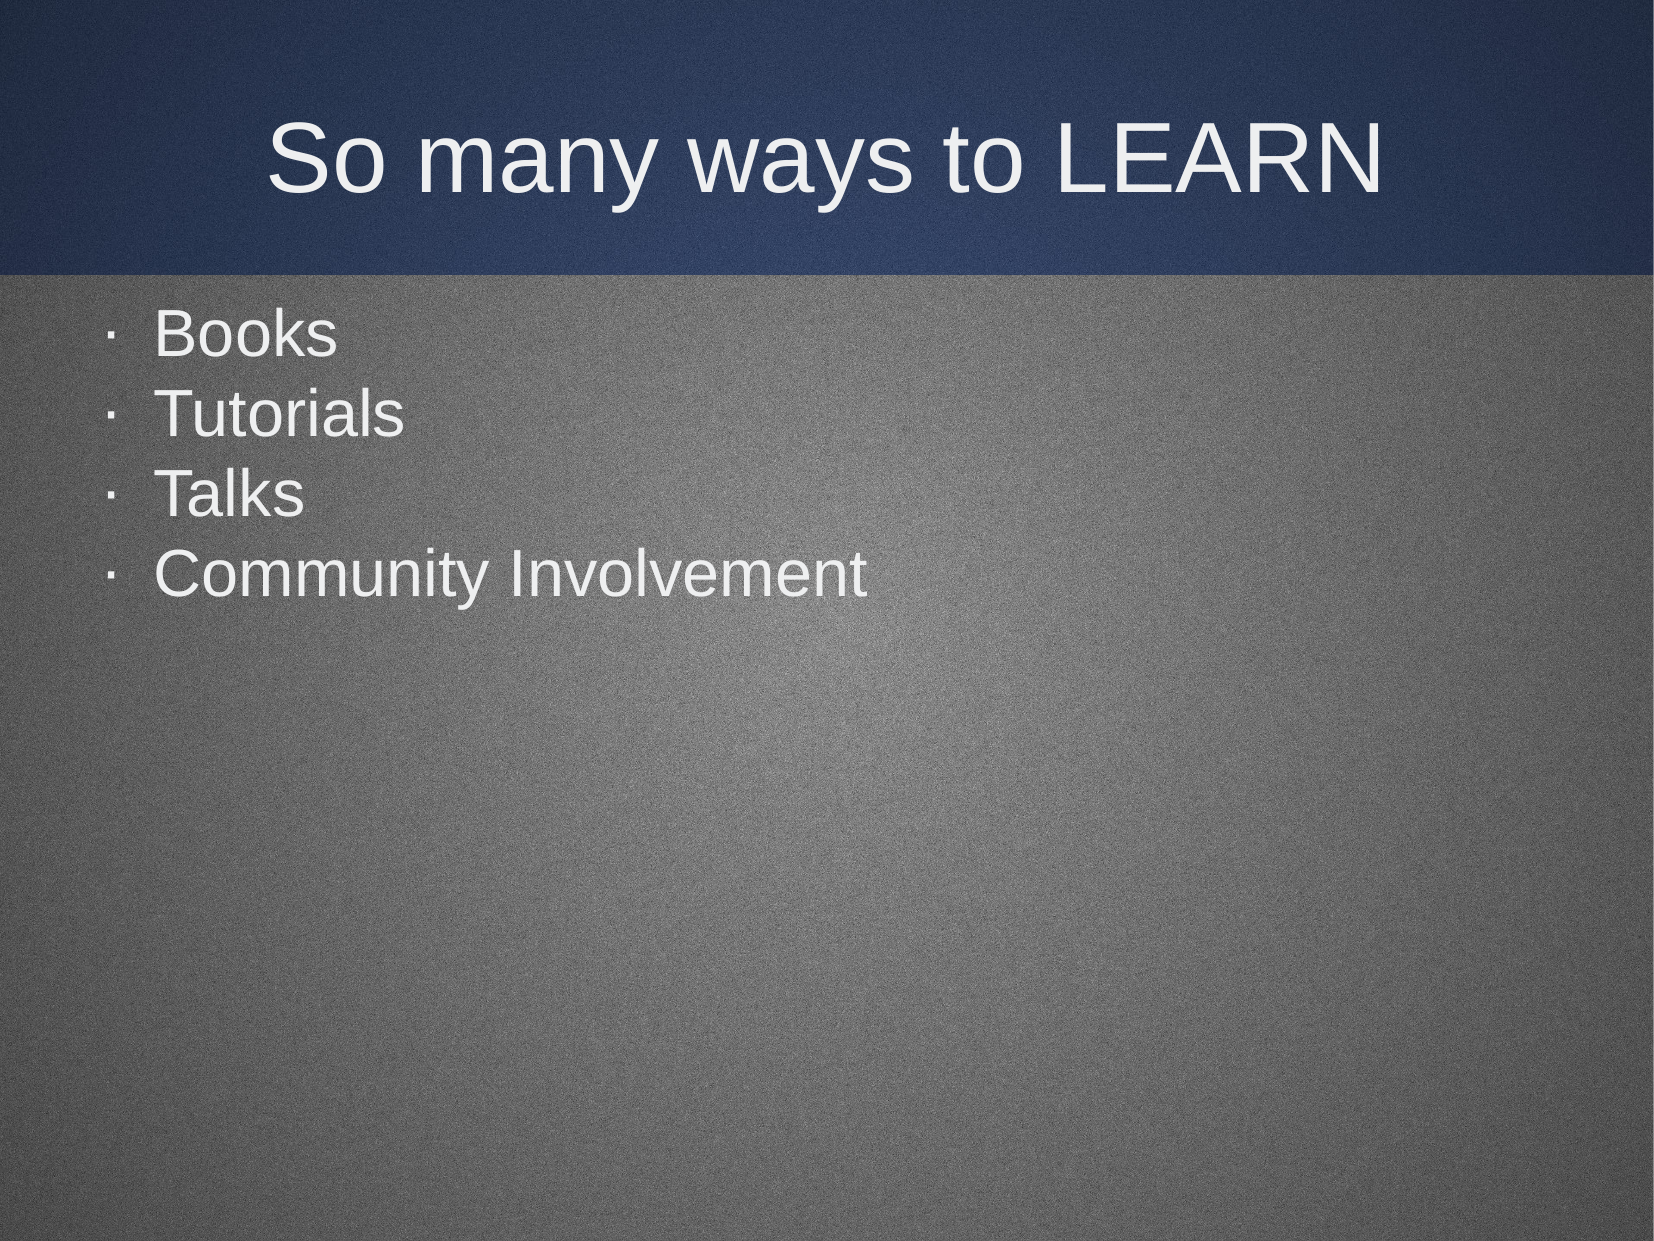

So many ways to LEARN
Books
Tutorials
Talks
Community Involvement